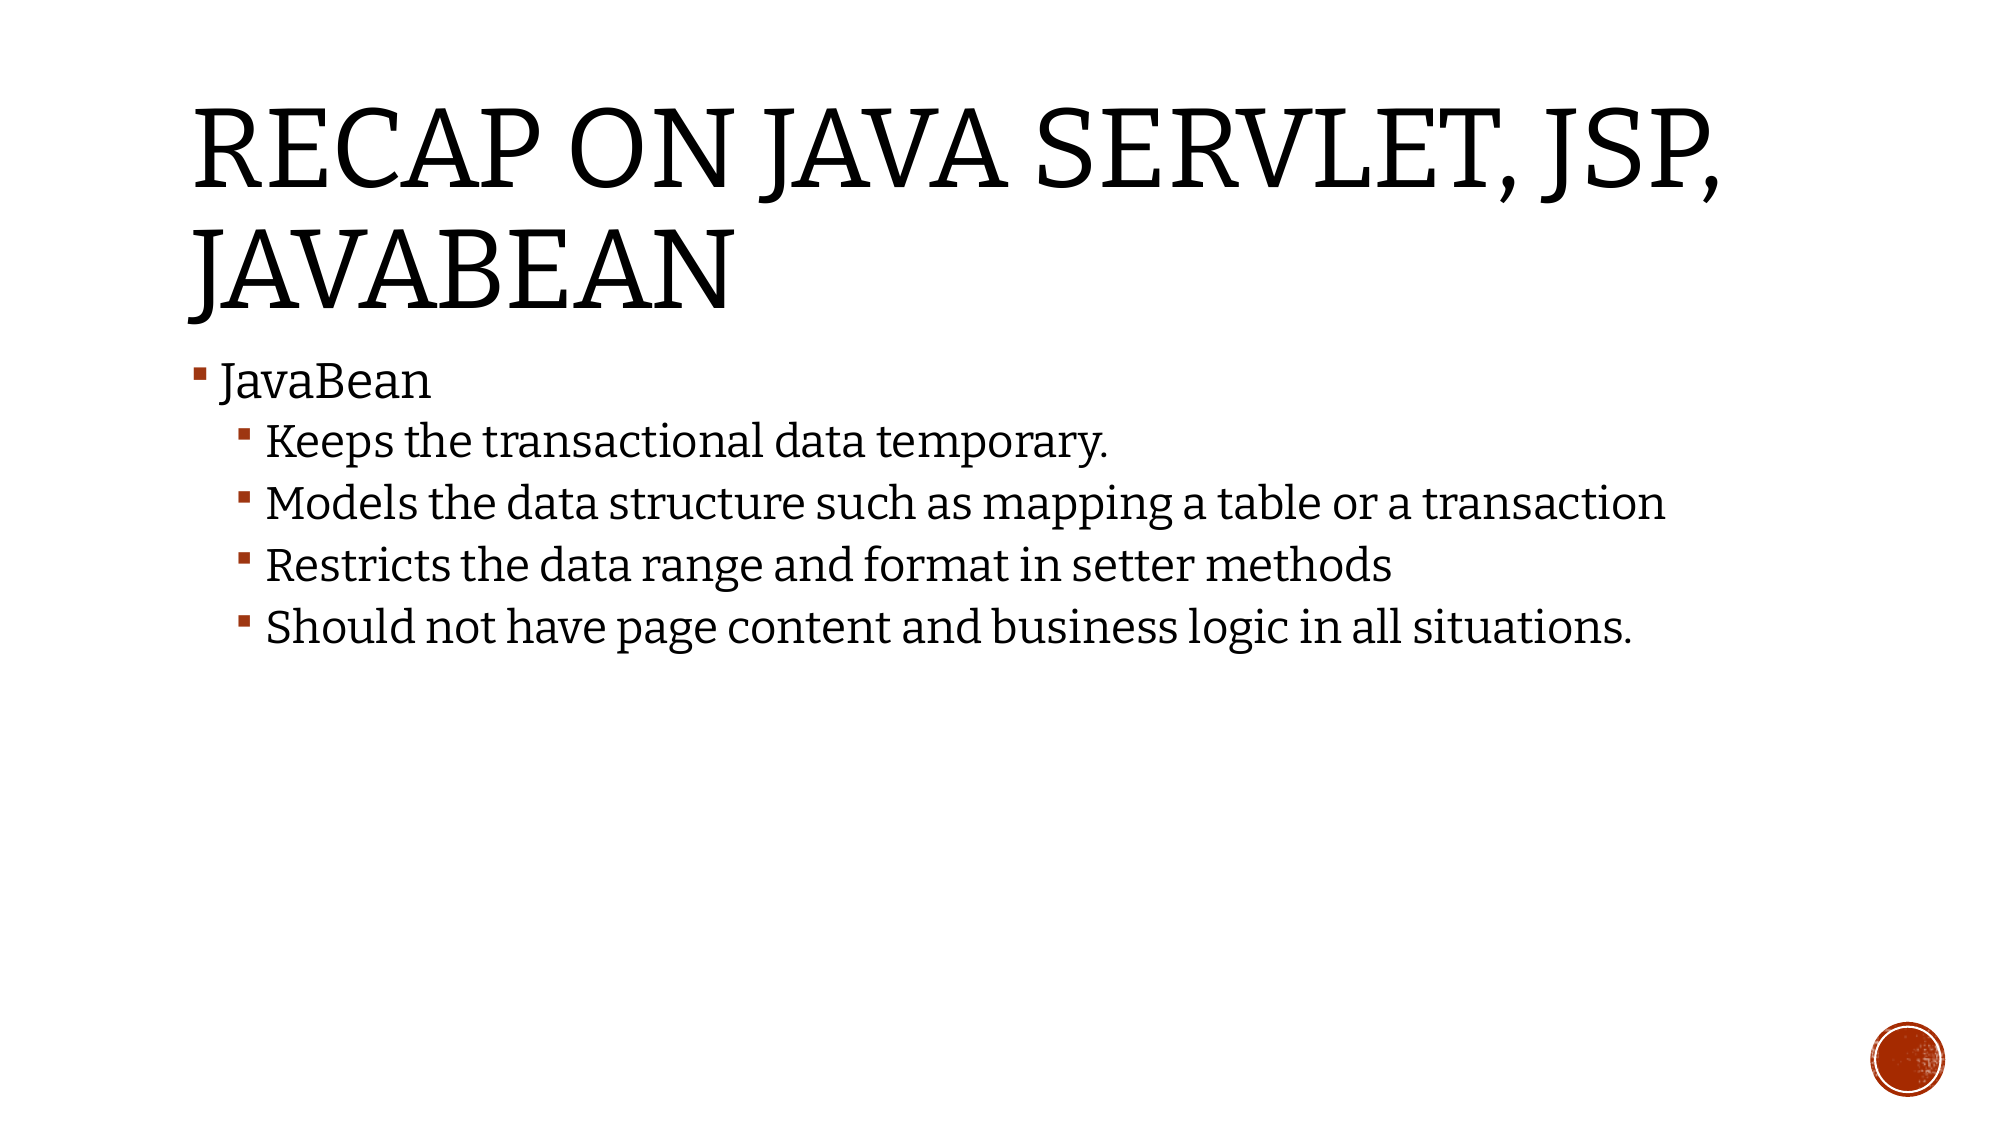

# Recap on Java Servlet, Jsp, javaBean
JavaBean
Keeps the transactional data temporary.
Models the data structure such as mapping a table or a transaction
Restricts the data range and format in setter methods
Should not have page content and business logic in all situations.